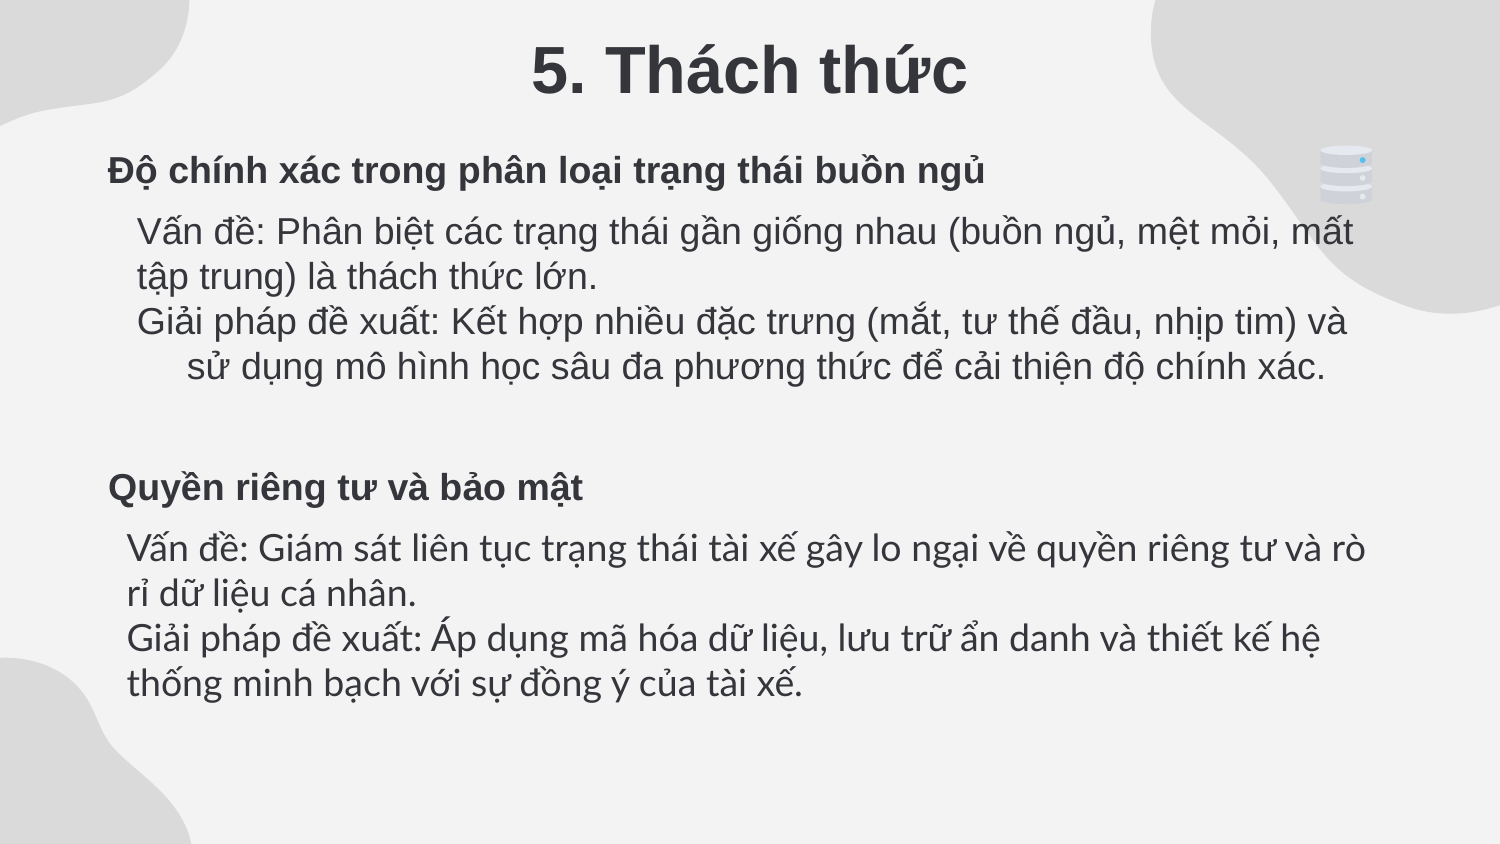

5. Thách thức
Độ chính xác trong phân loại trạng thái buồn ngủ

Vấn đề: Phân biệt các trạng thái gần giống nhau (buồn ngủ, mệt mỏi, mất
tập trung) là thách thức lớn.
Giải pháp đề xuất: Kết hợp nhiều đặc trưng (mắt, tư thế đầu, nhịp tim) và sử dụng mô hình học sâu đa phương thức để cải thiện độ chính xác.
Quyền riêng tư và bảo mật
Vấn đề: Giám sát liên tục trạng thái tài xế gây lo ngại về quyền riêng tư và rò rỉ dữ liệu cá nhân.
Giải pháp đề xuất: Áp dụng mã hóa dữ liệu, lưu trữ ẩn danh và thiết kế hệ thống minh bạch với sự đồng ý của tài xế.